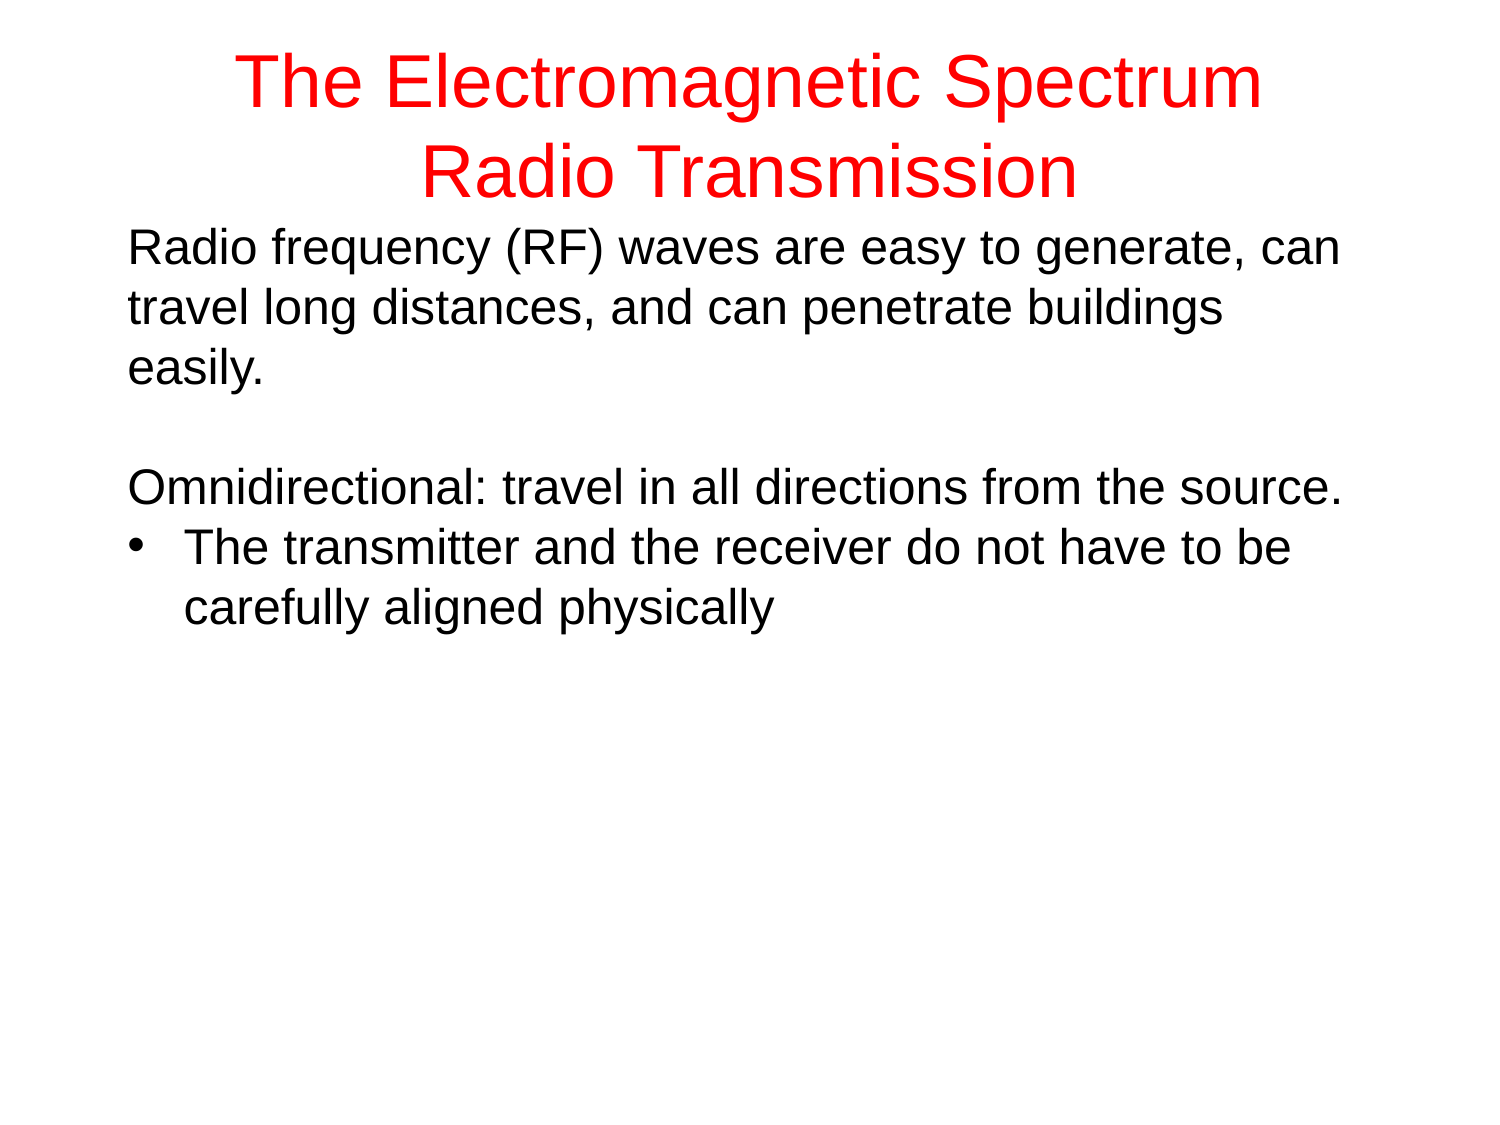

# The Electromagnetic Spectrum Radio Transmission
Radio frequency (RF) waves are easy to generate, can travel long distances, and can penetrate buildings easily.

Omnidirectional: travel in all directions from the source.
The transmitter and the receiver do not have to be carefully aligned physically